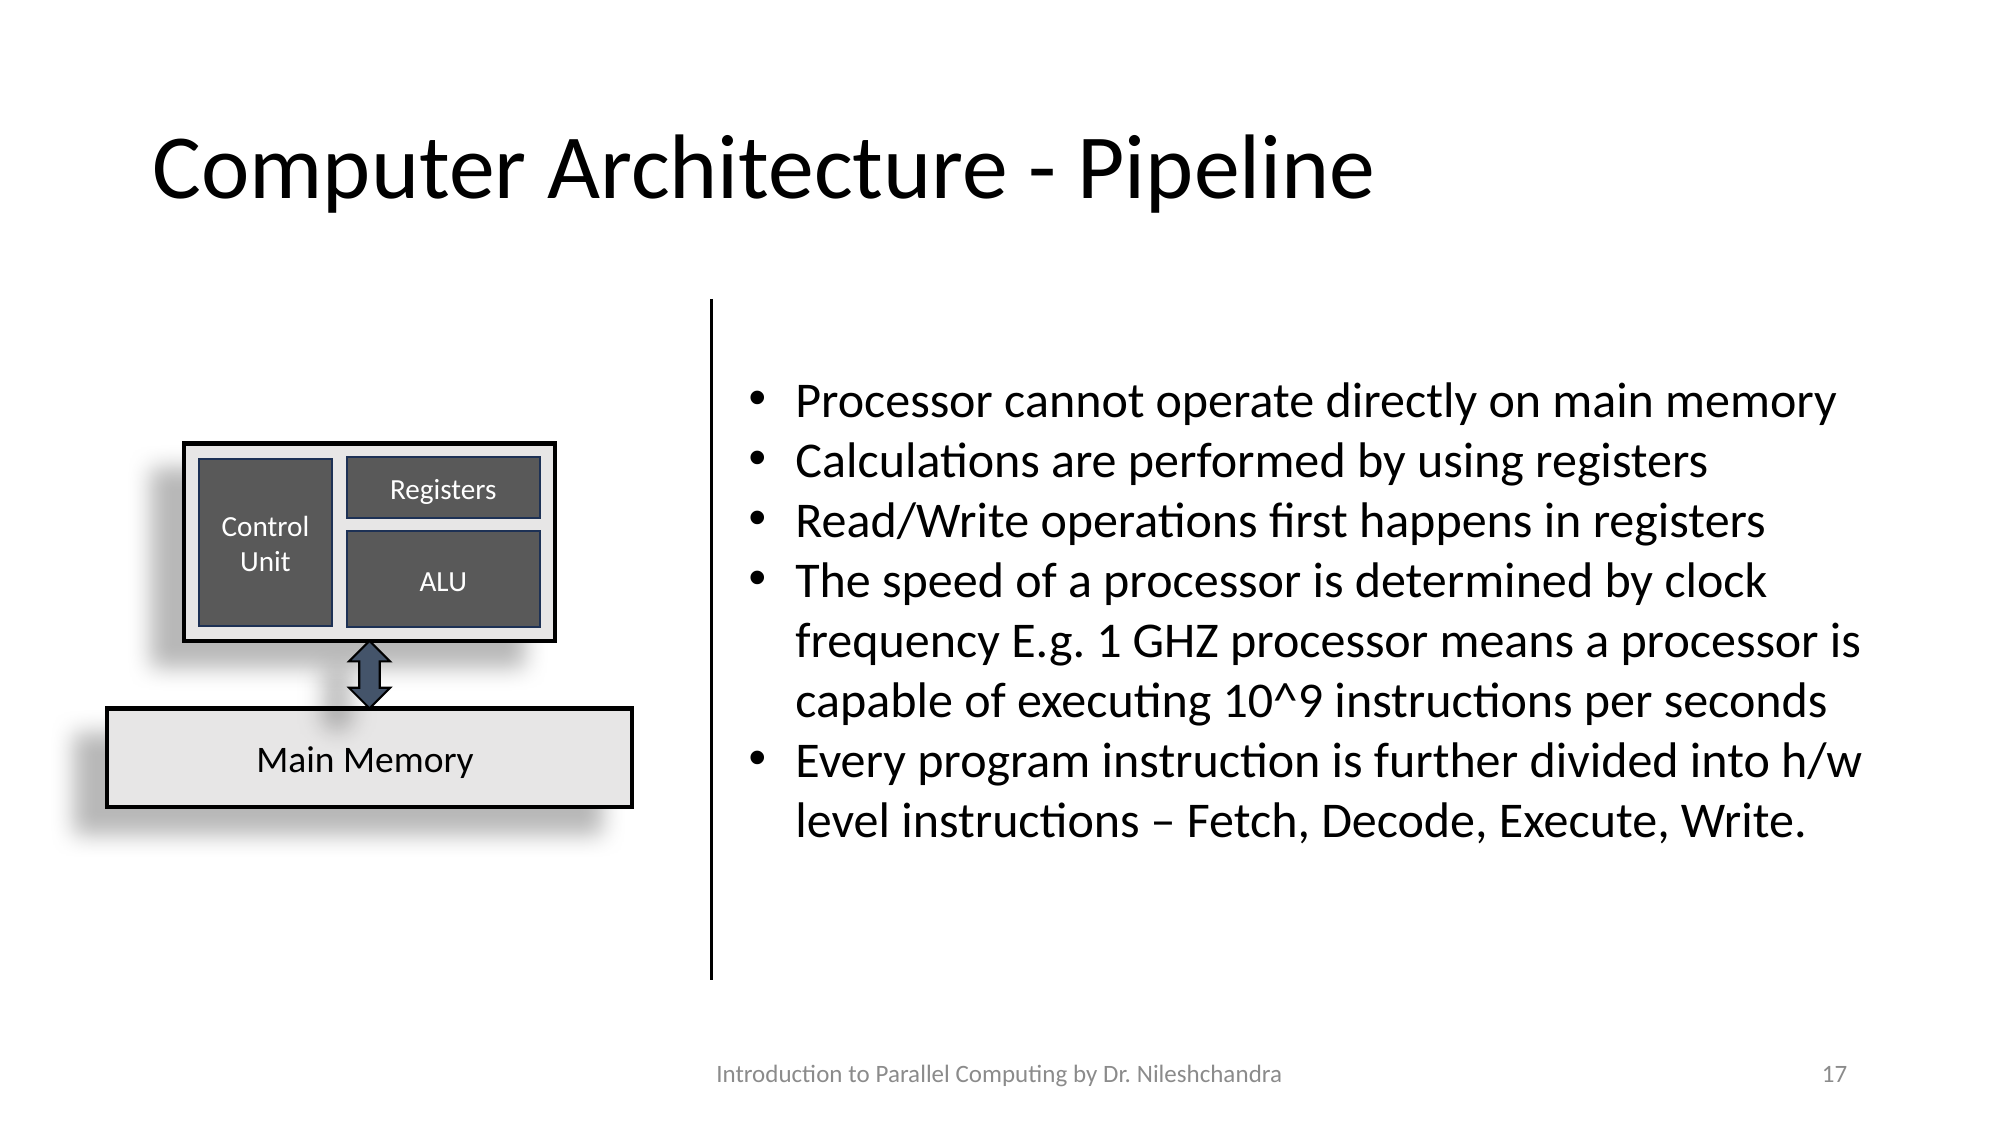

# Computer Architecture - Pipeline
Processor cannot operate directly on main memory
Calculations are performed by using registers
Read/Write operations first happens in registers
The speed of a processor is determined by clock frequency E.g. 1 GHZ processor means a processor is capable of executing 10^9 instructions per seconds
Every program instruction is further divided into h/w level instructions – Fetch, Decode, Execute, Write.

Registers
Control
Unit
ALU

Main Memory
Introduction to Parallel Computing by Dr. Nileshchandra
17